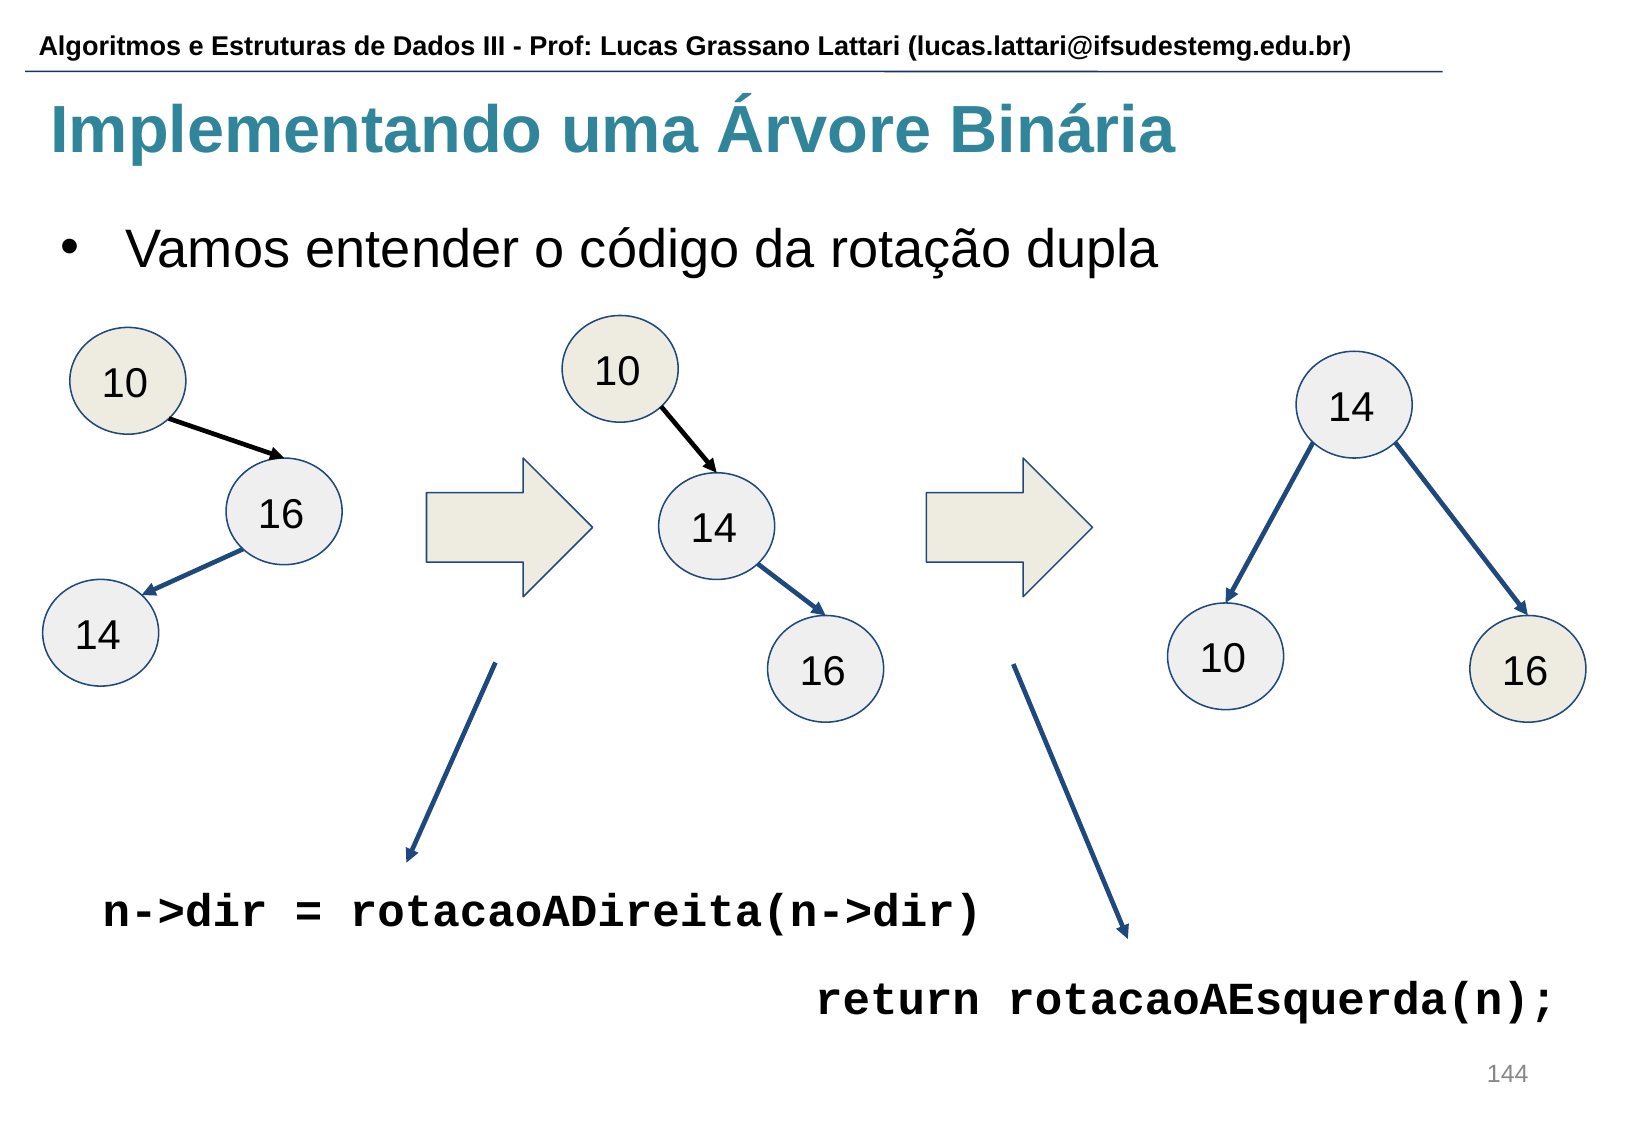

# Implementando uma Árvore Binária
Vamos entender o código da rotação dupla

10
10
14
16

14
14
10
16
16
n->dir = rotacaoADireita(n->dir)
	return rotacaoAEsquerda(n);
144